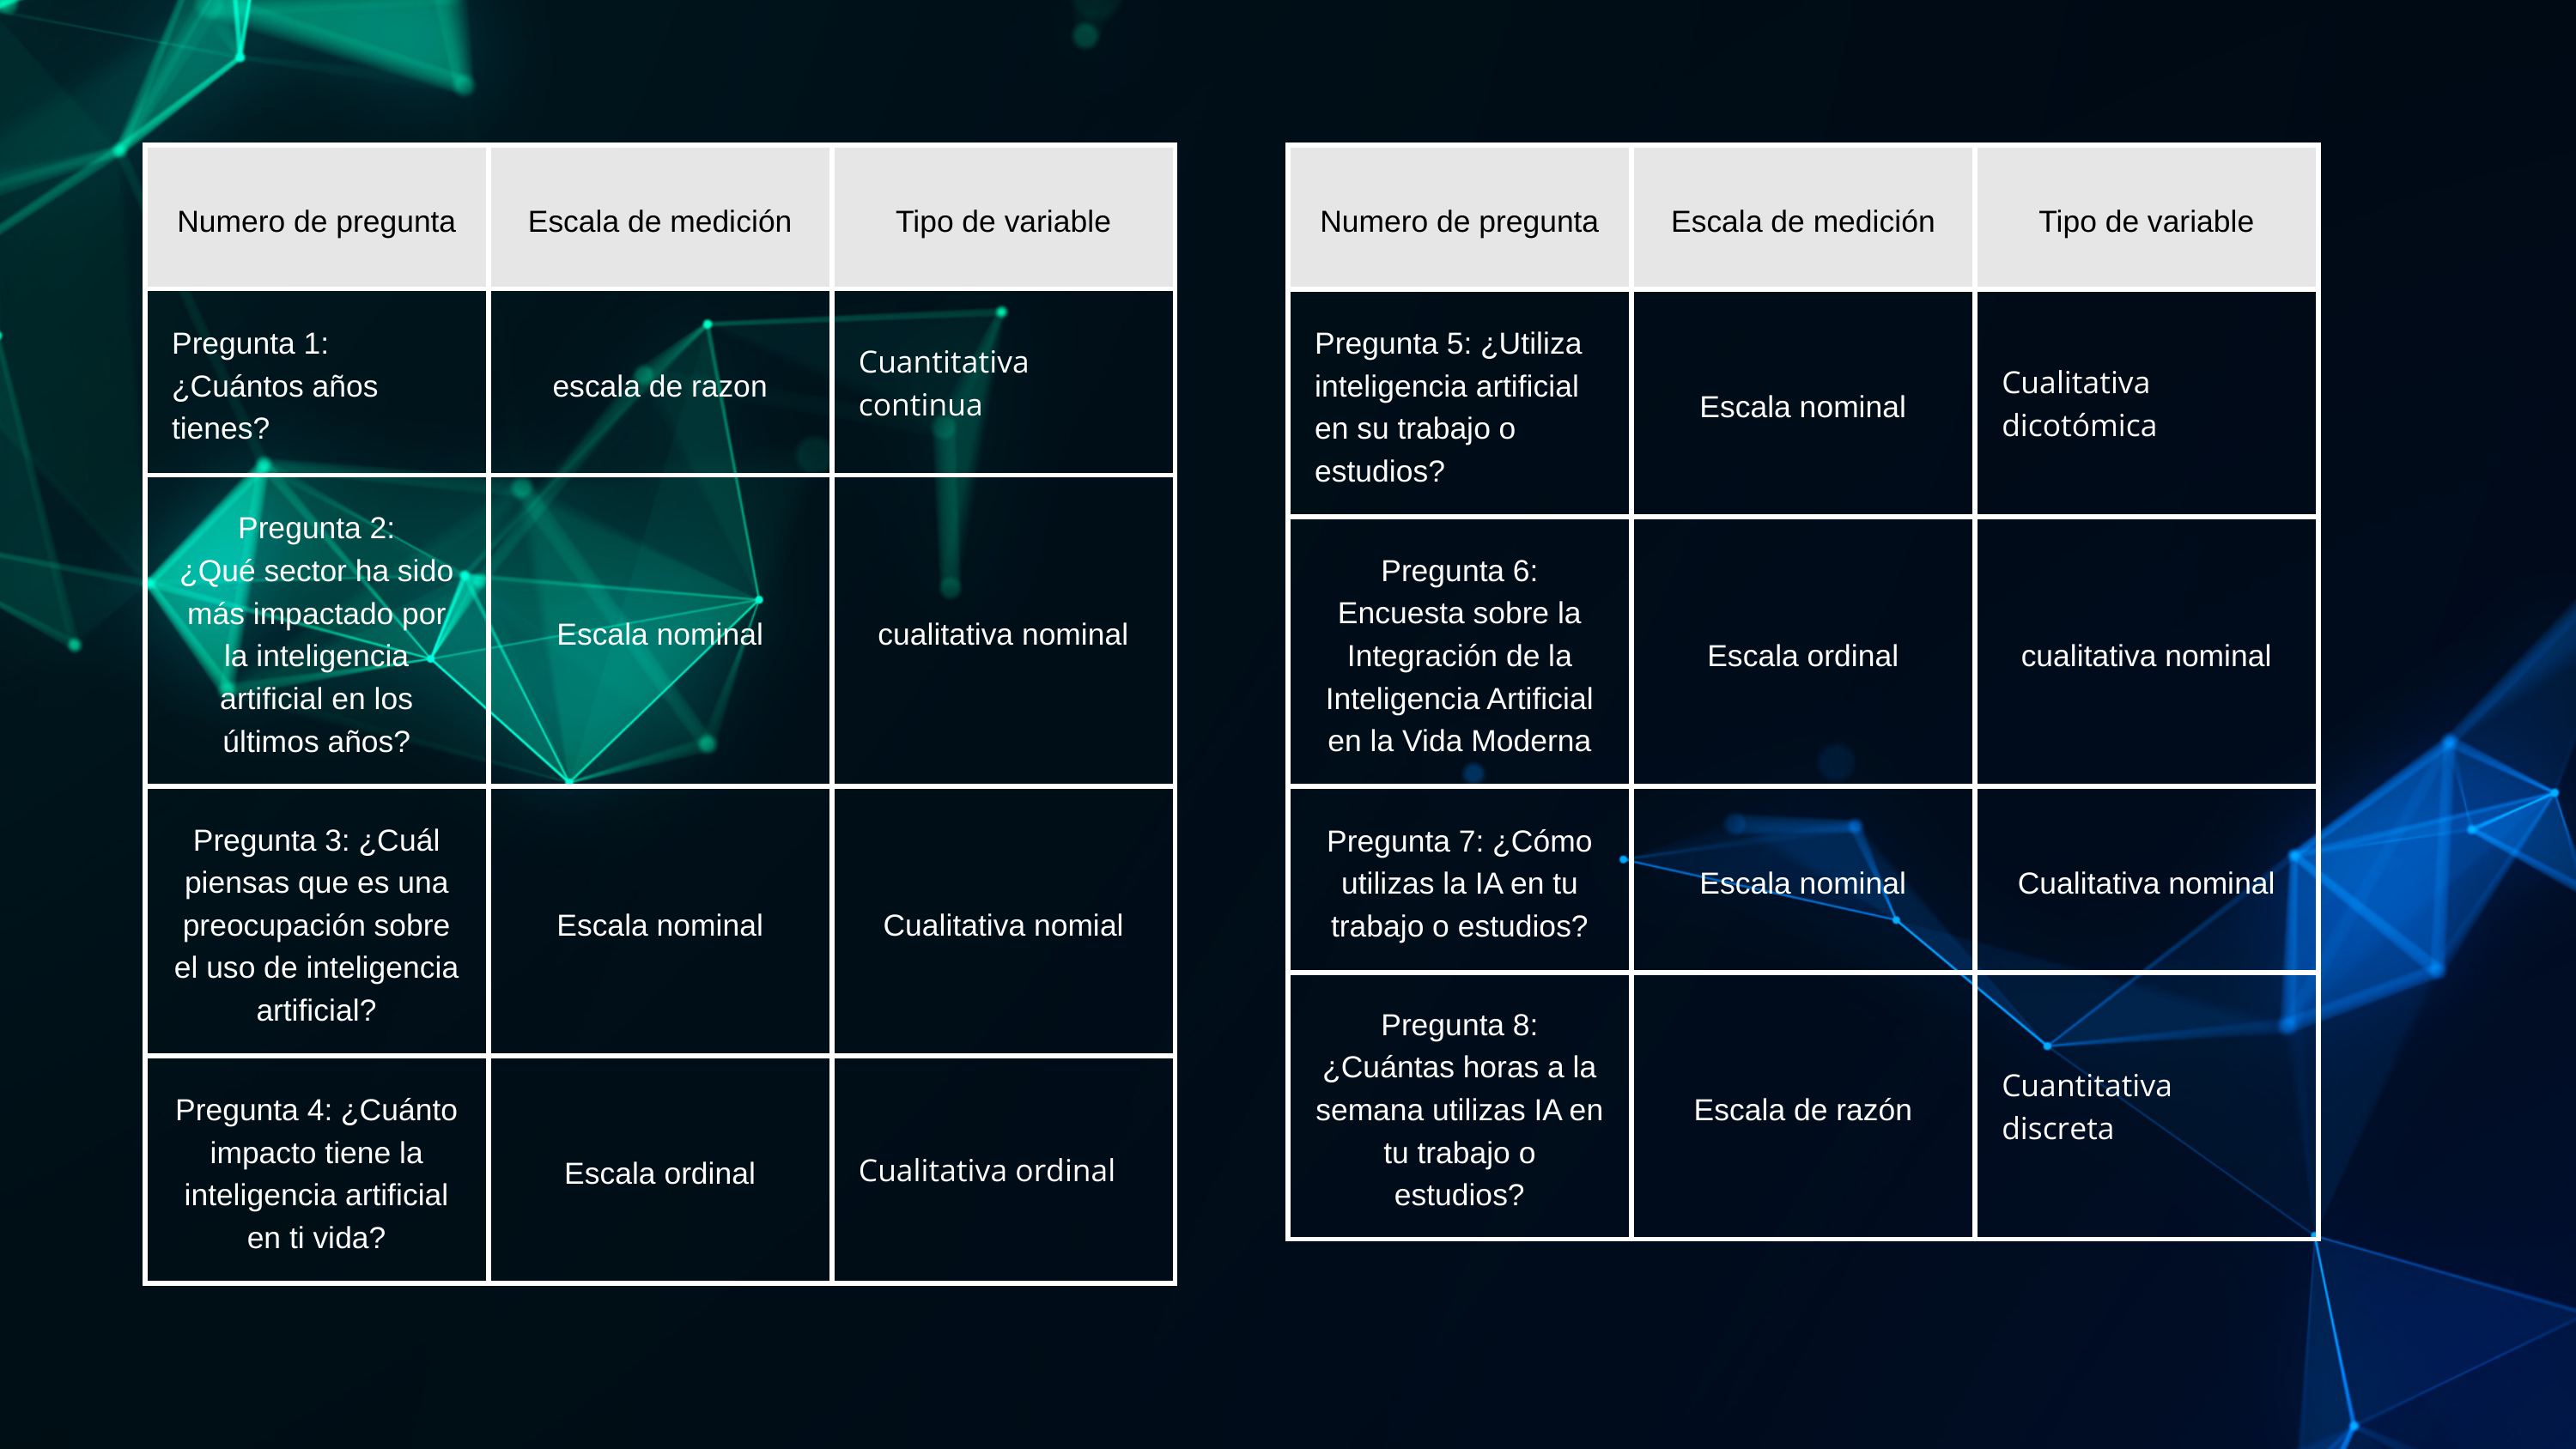

| Numero de pregunta | Escala de medición | Tipo de variable |
| --- | --- | --- |
| Pregunta 1: ¿Cuántos años tienes? | escala de razon | Cuantitativa continua |
| Pregunta 2: ¿Qué sector ha sido más impactado por la inteligencia artificial en los últimos años? | Escala nominal | cualitativa nominal |
| Pregunta 3: ¿Cuál piensas que es una preocupación sobre el uso de inteligencia artificial? | Escala nominal | Cualitativa nomial |
| Pregunta 4: ¿Cuánto impacto tiene la inteligencia artificial en ti vida? | Escala ordinal | Cualitativa ordinal |
| Numero de pregunta | Escala de medición | Tipo de variable |
| --- | --- | --- |
| Pregunta 5: ¿Utiliza inteligencia artificial en su trabajo o estudios? | Escala nominal | Cualitativa dicotómica |
| Pregunta 6: Encuesta sobre la Integración de la Inteligencia Artificial en la Vida Moderna | Escala ordinal | cualitativa nominal |
| Pregunta 7: ¿Cómo utilizas la IA en tu trabajo o estudios? | Escala nominal | Cualitativa nominal |
| Pregunta 8: ¿Cuántas horas a la semana utilizas IA en tu trabajo o estudios? | Escala de razón | Cuantitativa discreta |